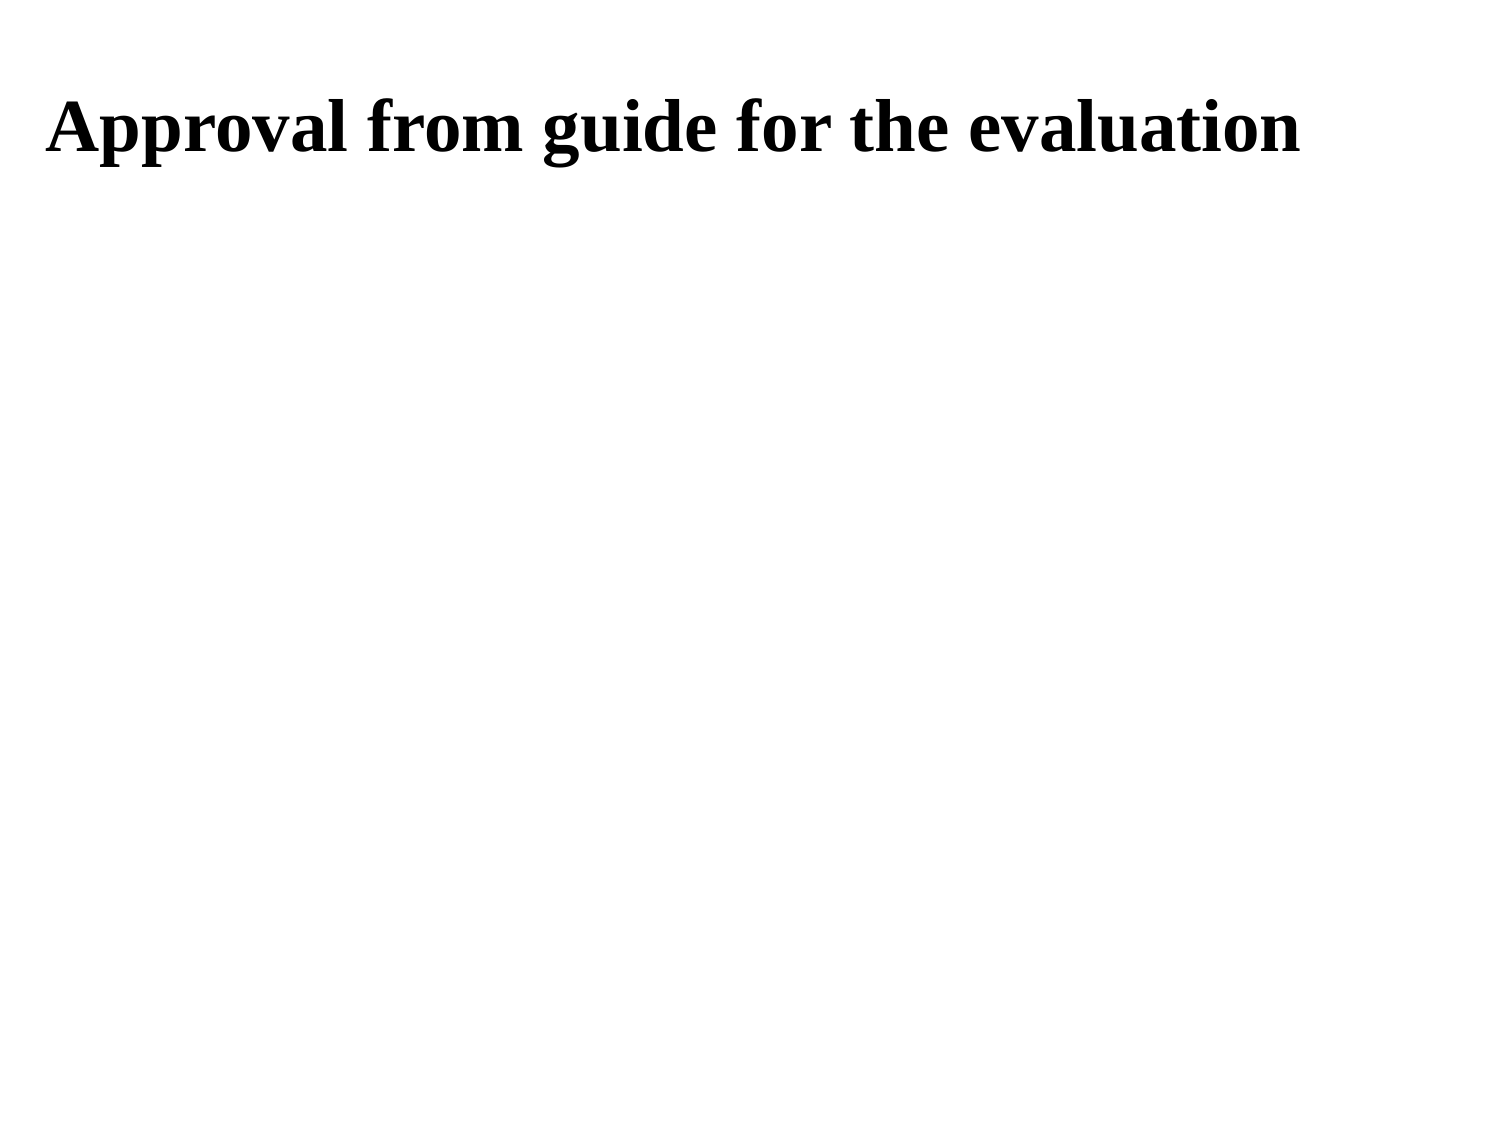

# Approval from guide for the evaluation